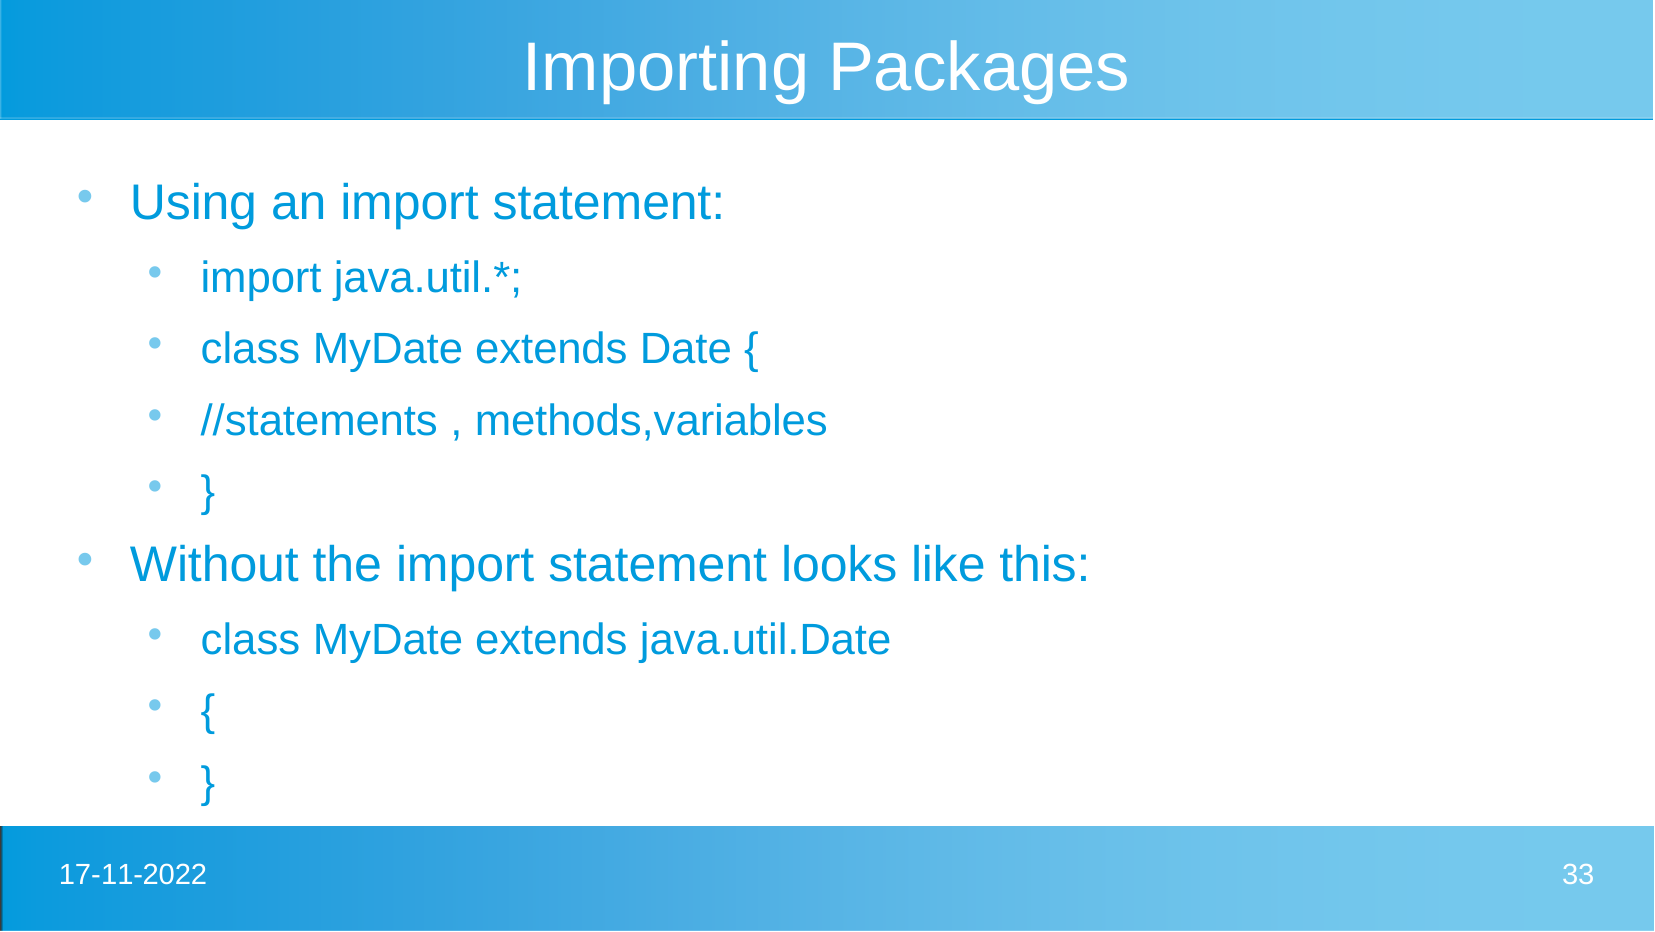

# Importing Packages
Using an import statement:
import java.util.*;
class MyDate extends Date {
//statements , methods,variables
}
Without the import statement looks like this:
class MyDate extends java.util.Date
{
}
17-11-2022
33